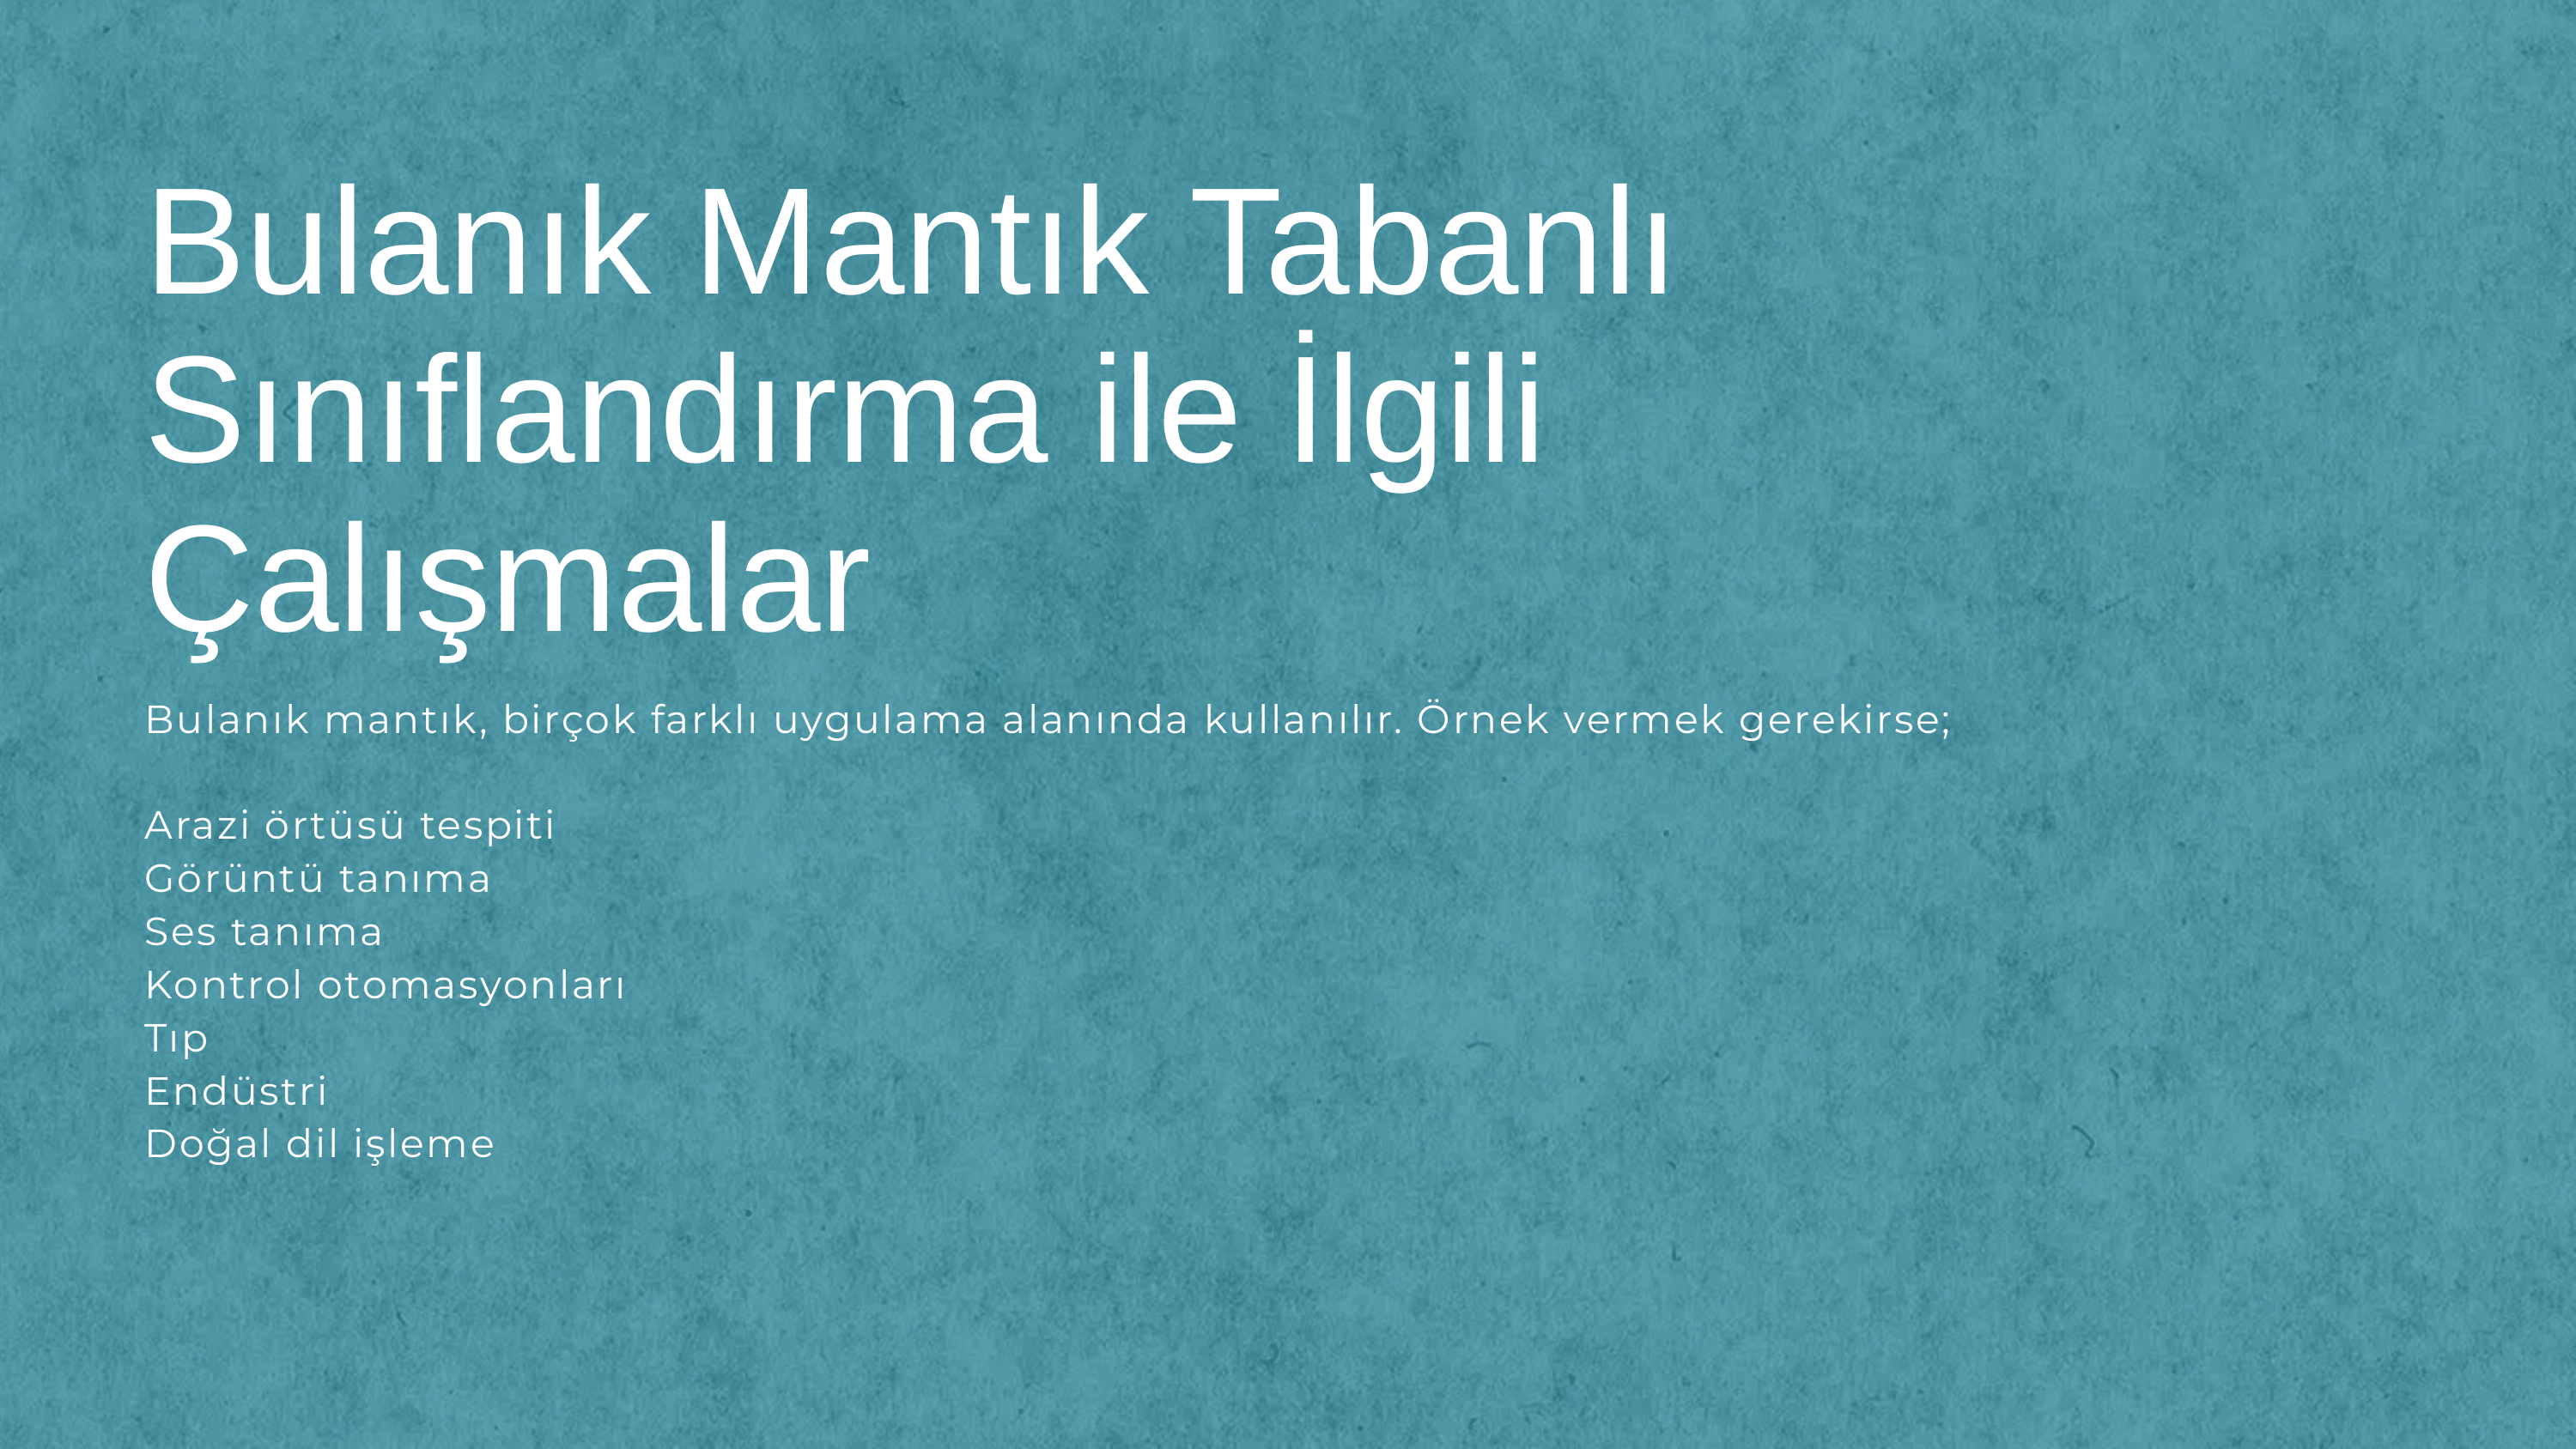

Bulanık Mantık Tabanlı Sınıflandırma ile İlgili Çalışmalar

Bulanık mantık, birçok farklı uygulama alanında kullanılır. Örnek vermek gerekirse;

Arazi örtüsü tespiti
Görüntü tanıma
Ses tanıma
Kontrol otomasyonları
Tıp
Endüstri
Doğal dil işleme